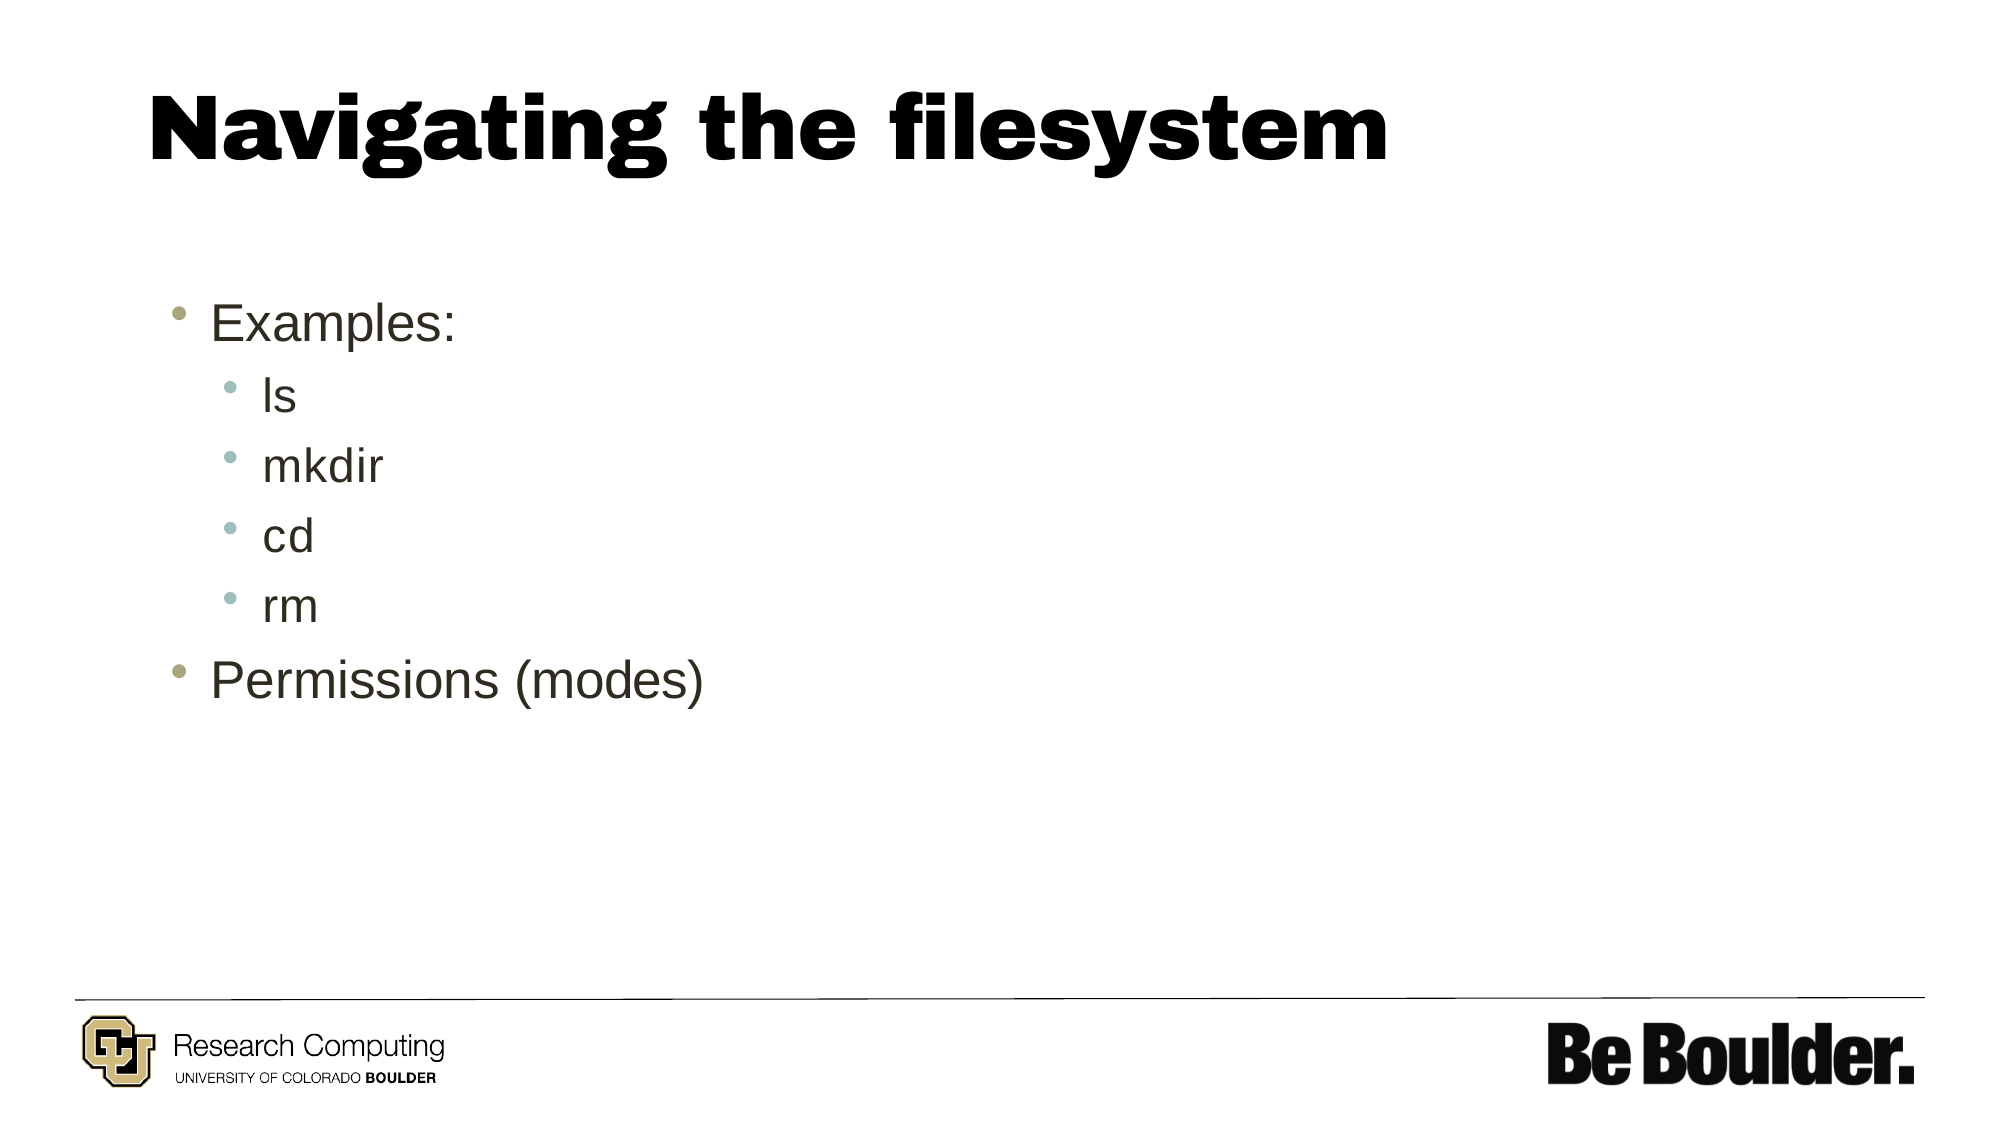

# Navigating the filesystem
Examples:
ls
mkdir
cd
rm
Permissions (modes)

Research Computing @ CU Boulder